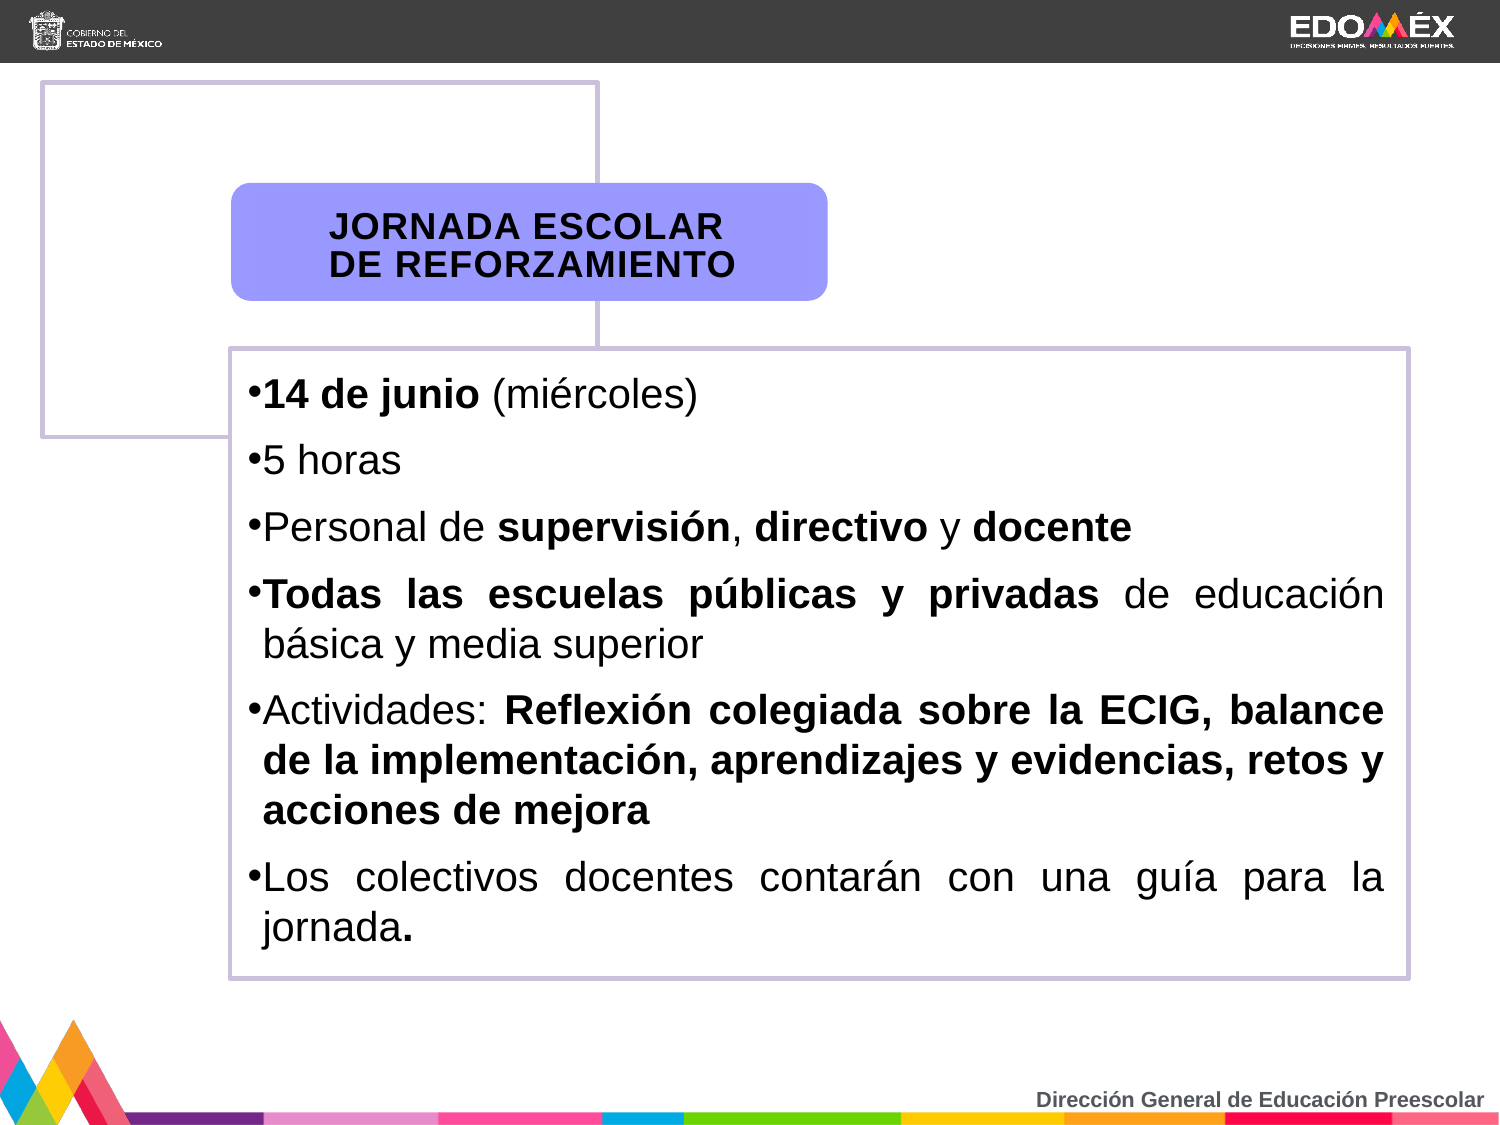

JORNADA ESCOLAR
DE REFORZAMIENTO
14 de junio (miércoles)
5 horas
Personal de supervisión, directivo y docente
Todas las escuelas públicas y privadas de educación básica y media superior
Actividades: Reflexión colegiada sobre la ECIG, balance de la implementación, aprendizajes y evidencias, retos y acciones de mejora
Los colectivos docentes contarán con una guía para la jornada.